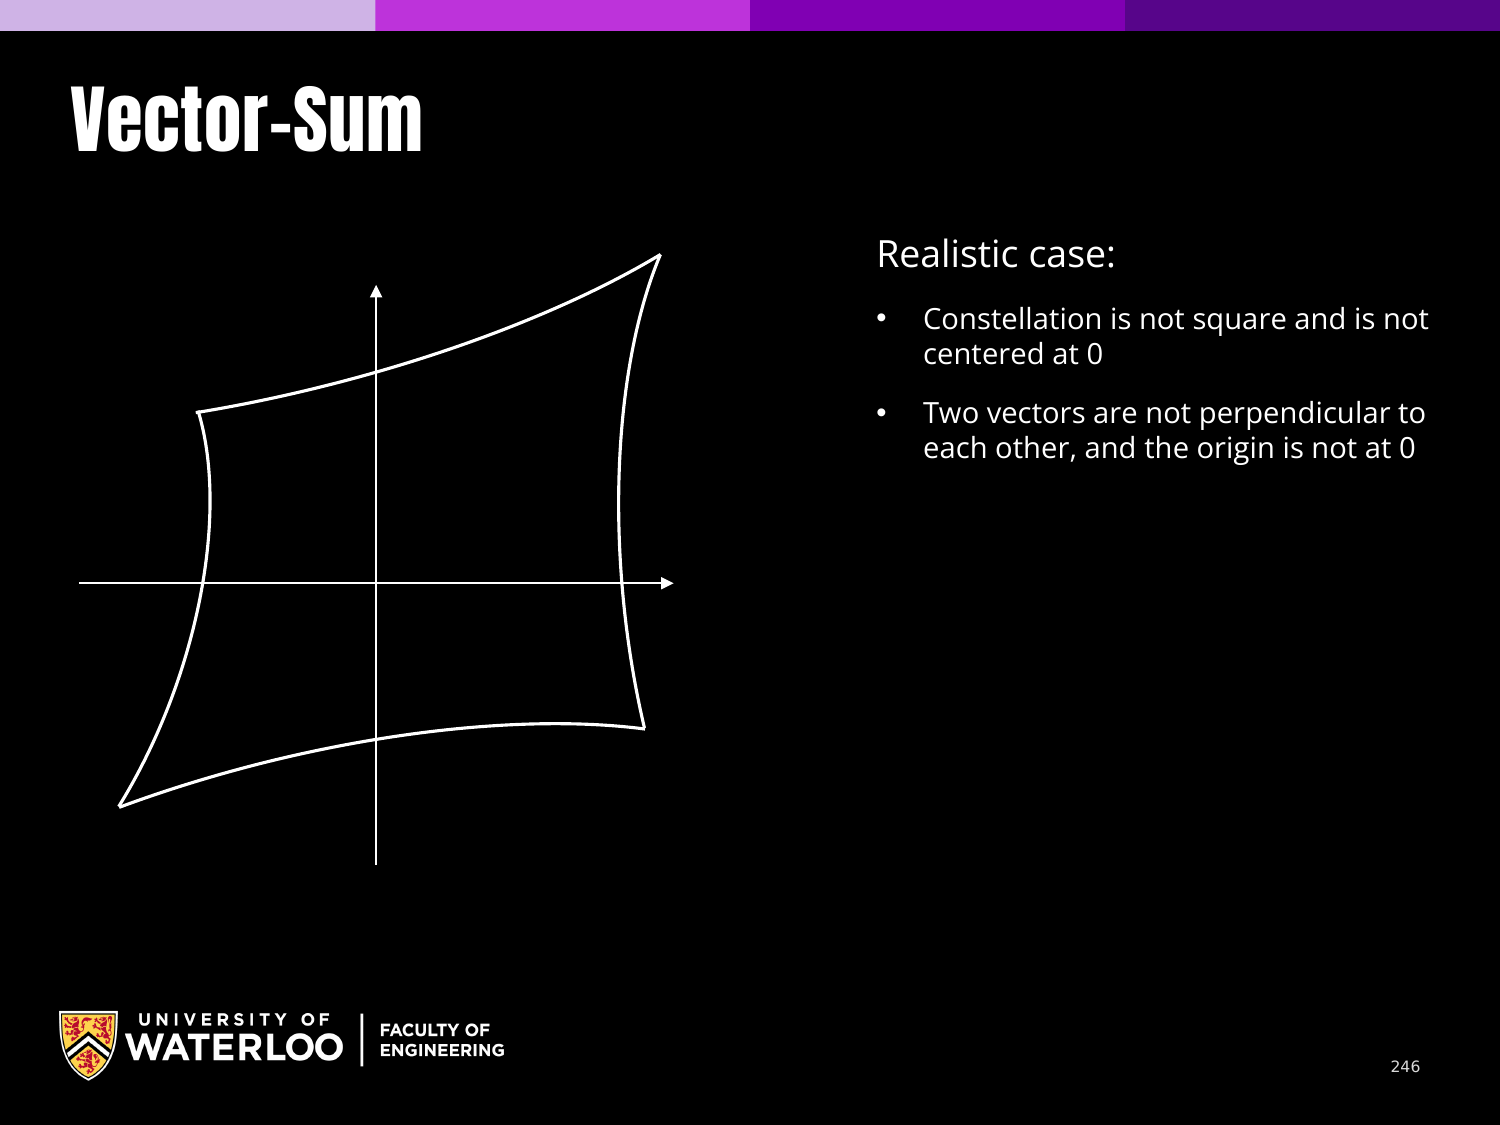

Vector-Sum
Realistic case:
Constellation is not square and is not centered at 0
Two vectors are not perpendicular to each other, and the origin is not at 0

246